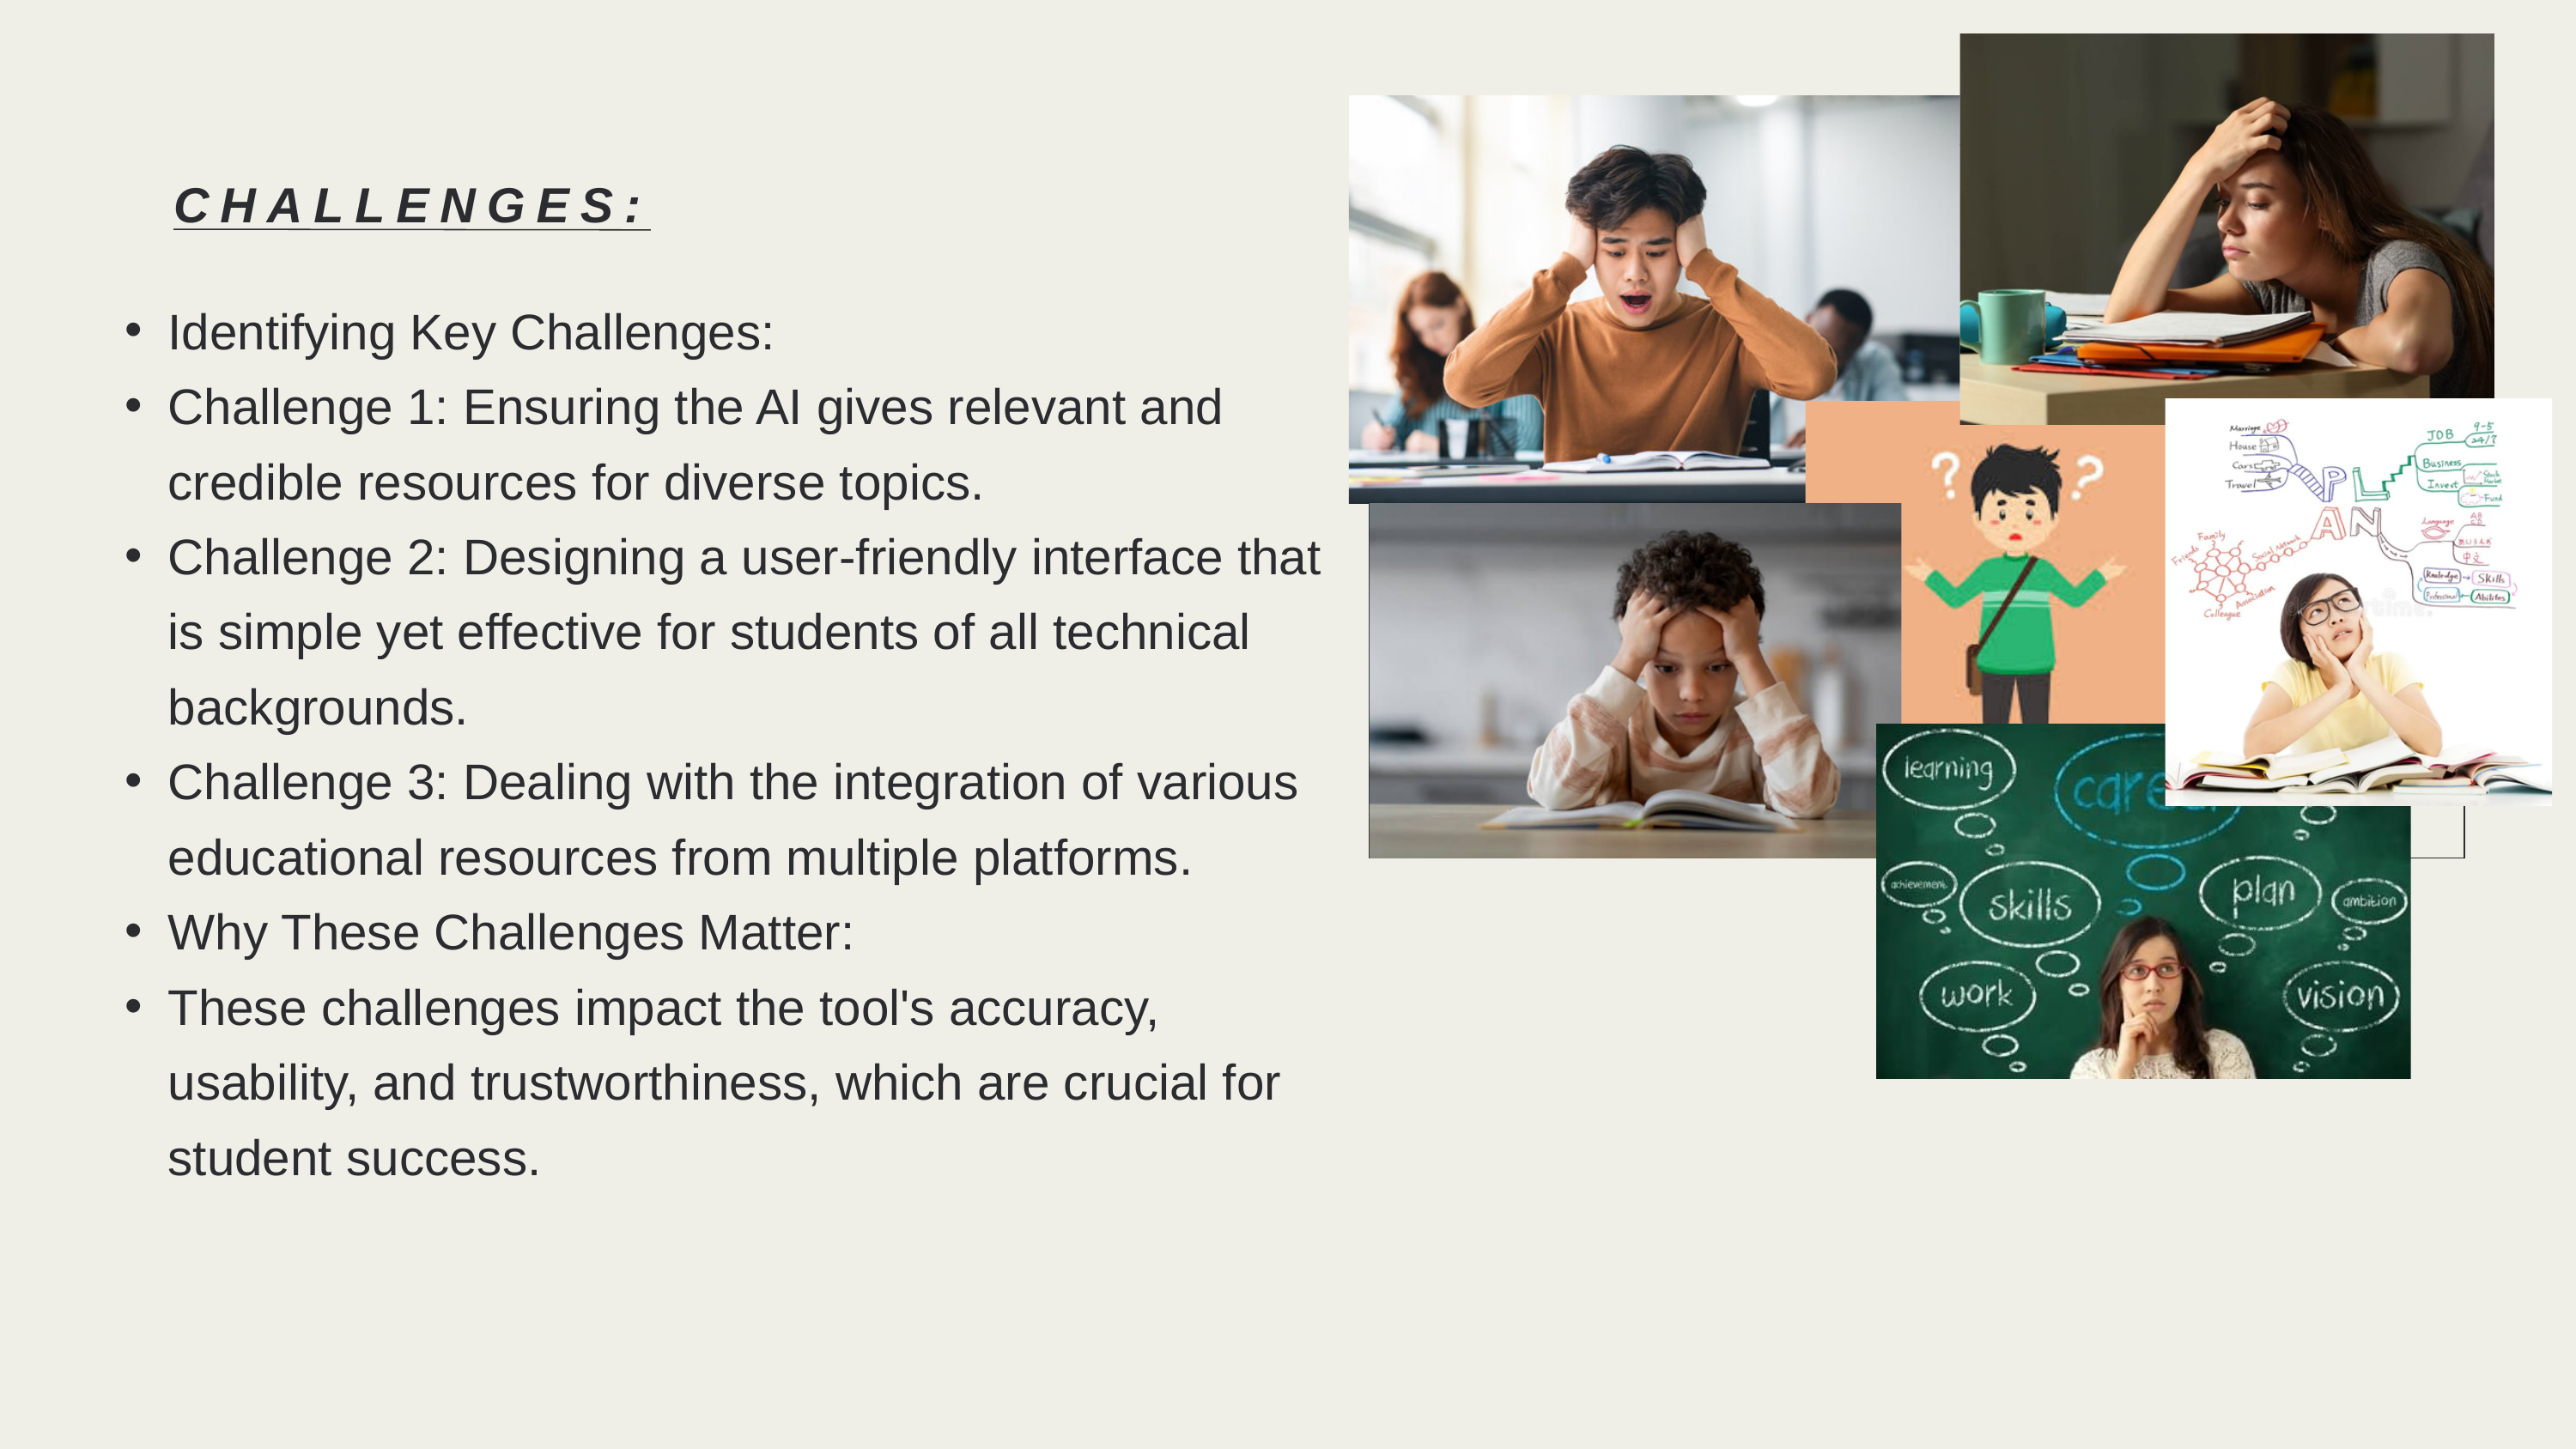

CHALLENGES:

Identifying Key Challenges:
Challenge 1: Ensuring the AI gives relevant and credible resources for diverse topics.
Challenge 2: Designing a user-friendly interface that is simple yet effective for students of all technical backgrounds.
Challenge 3: Dealing with the integration of various educational resources from multiple platforms.
Why These Challenges Matter:
These challenges impact the tool's accuracy, usability, and trustworthiness, which are crucial for student success.